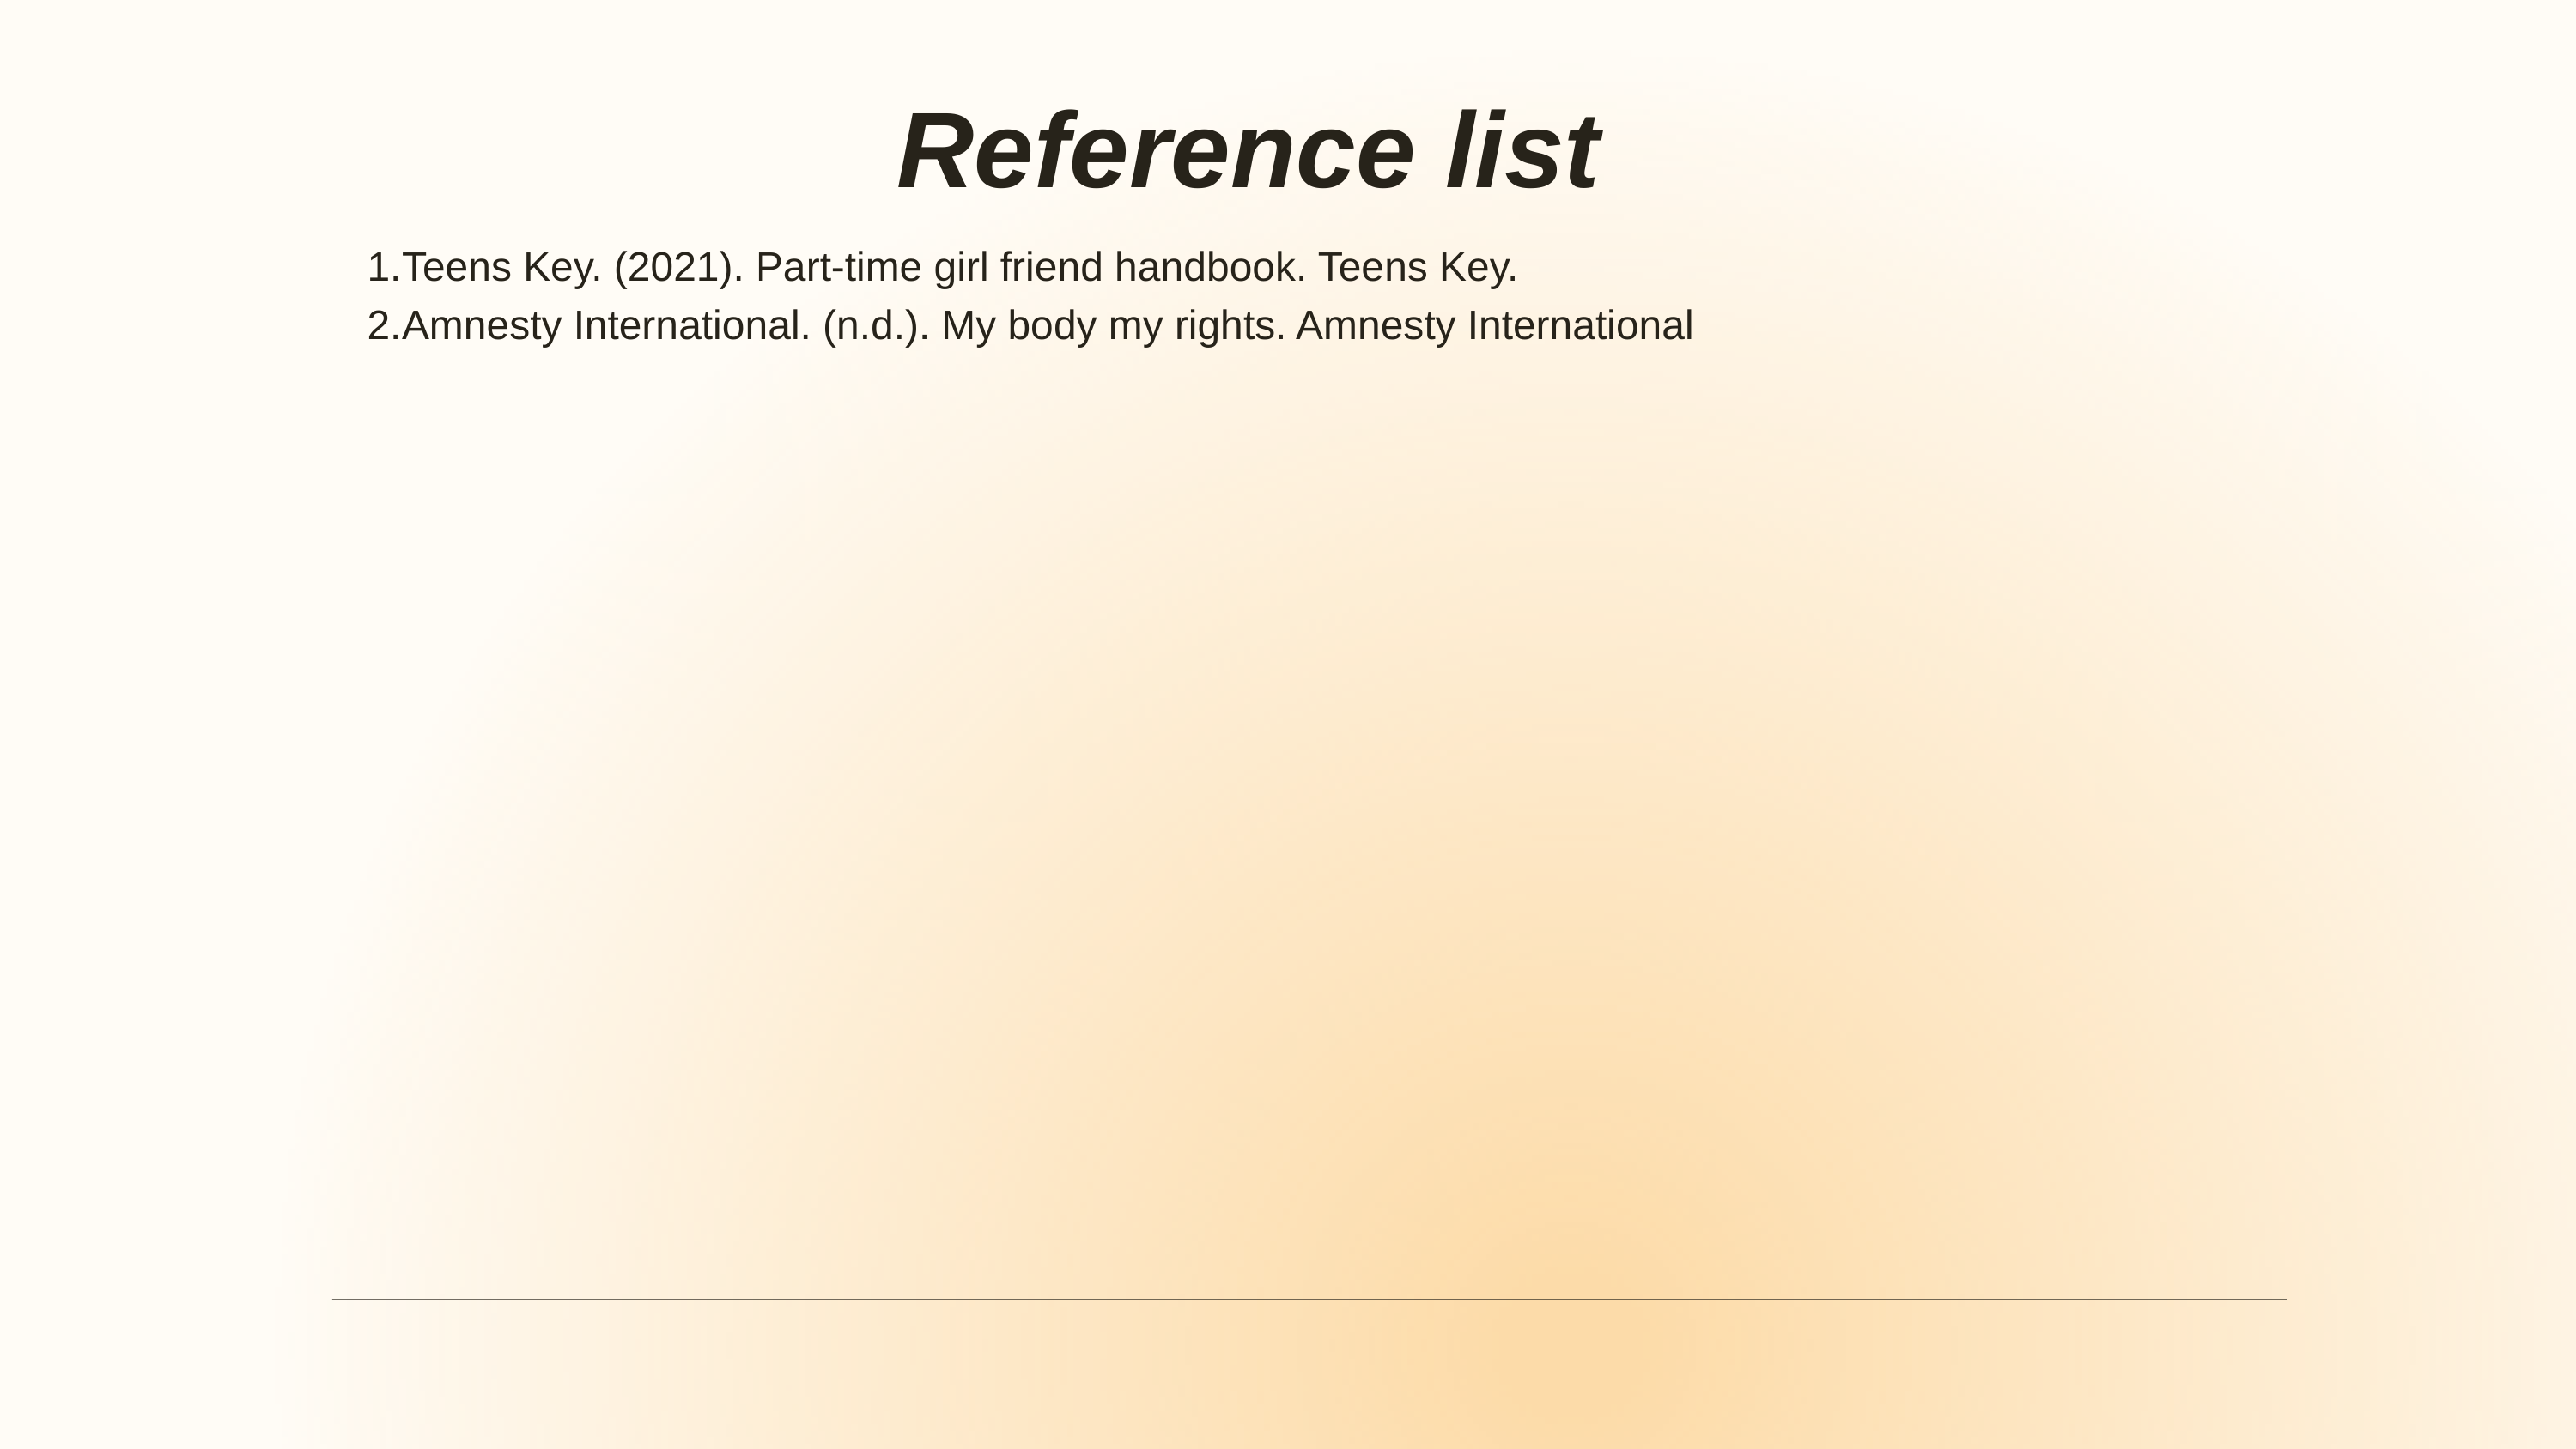

Reference list
Teens Key. (2021). Part-time girl friend handbook. Teens Key.
Amnesty International. (n.d.). My body my rights. Amnesty International